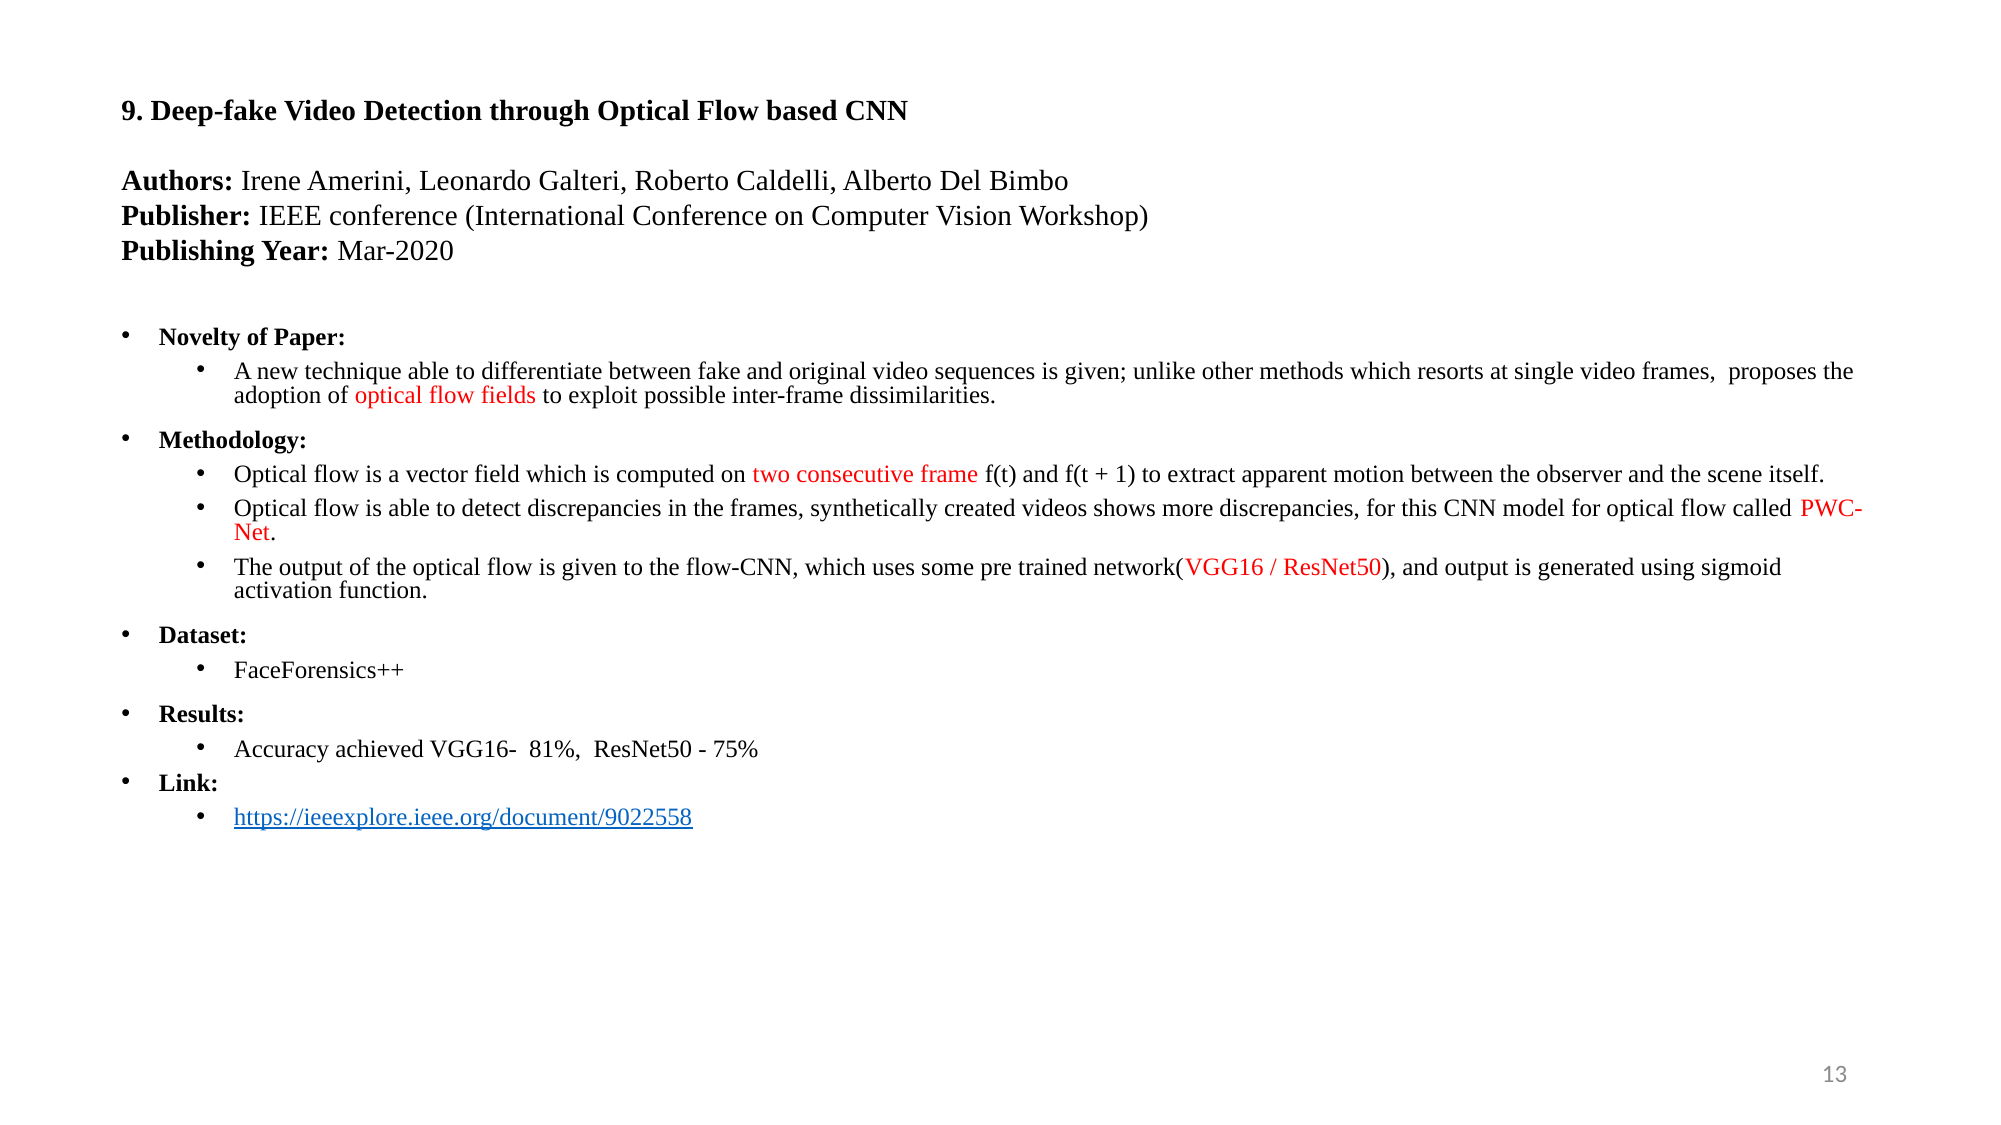

9. Deep-fake Video Detection through Optical Flow based CNN

Authors: Irene Amerini, Leonardo Galteri, Roberto Caldelli, Alberto Del Bimbo
Publisher: IEEE conference (International Conference on Computer Vision Workshop)
Publishing Year: Mar-2020

Novelty of Paper:
A new technique able to differentiate between fake and original video sequences is given; unlike other methods which resorts at single video frames,  proposes the adoption of optical flow fields to exploit possible inter-frame dissimilarities.
Methodology:
Optical flow is a vector field which is computed on two consecutive frame f(t) and f(t + 1) to extract apparent motion between the observer and the scene itself.
Optical flow is able to detect discrepancies in the frames, synthetically created videos shows more discrepancies, for this CNN model for optical flow called PWC-Net.
The output of the optical flow is given to the flow-CNN, which uses some pre trained network(VGG16 / ResNet50), and output is generated using sigmoid activation function.
Dataset:
FaceForensics++
Results:
Accuracy achieved VGG16-  81%,  ResNet50 - 75%
Link:
https://ieeexplore.ieee.org/document/9022558

13